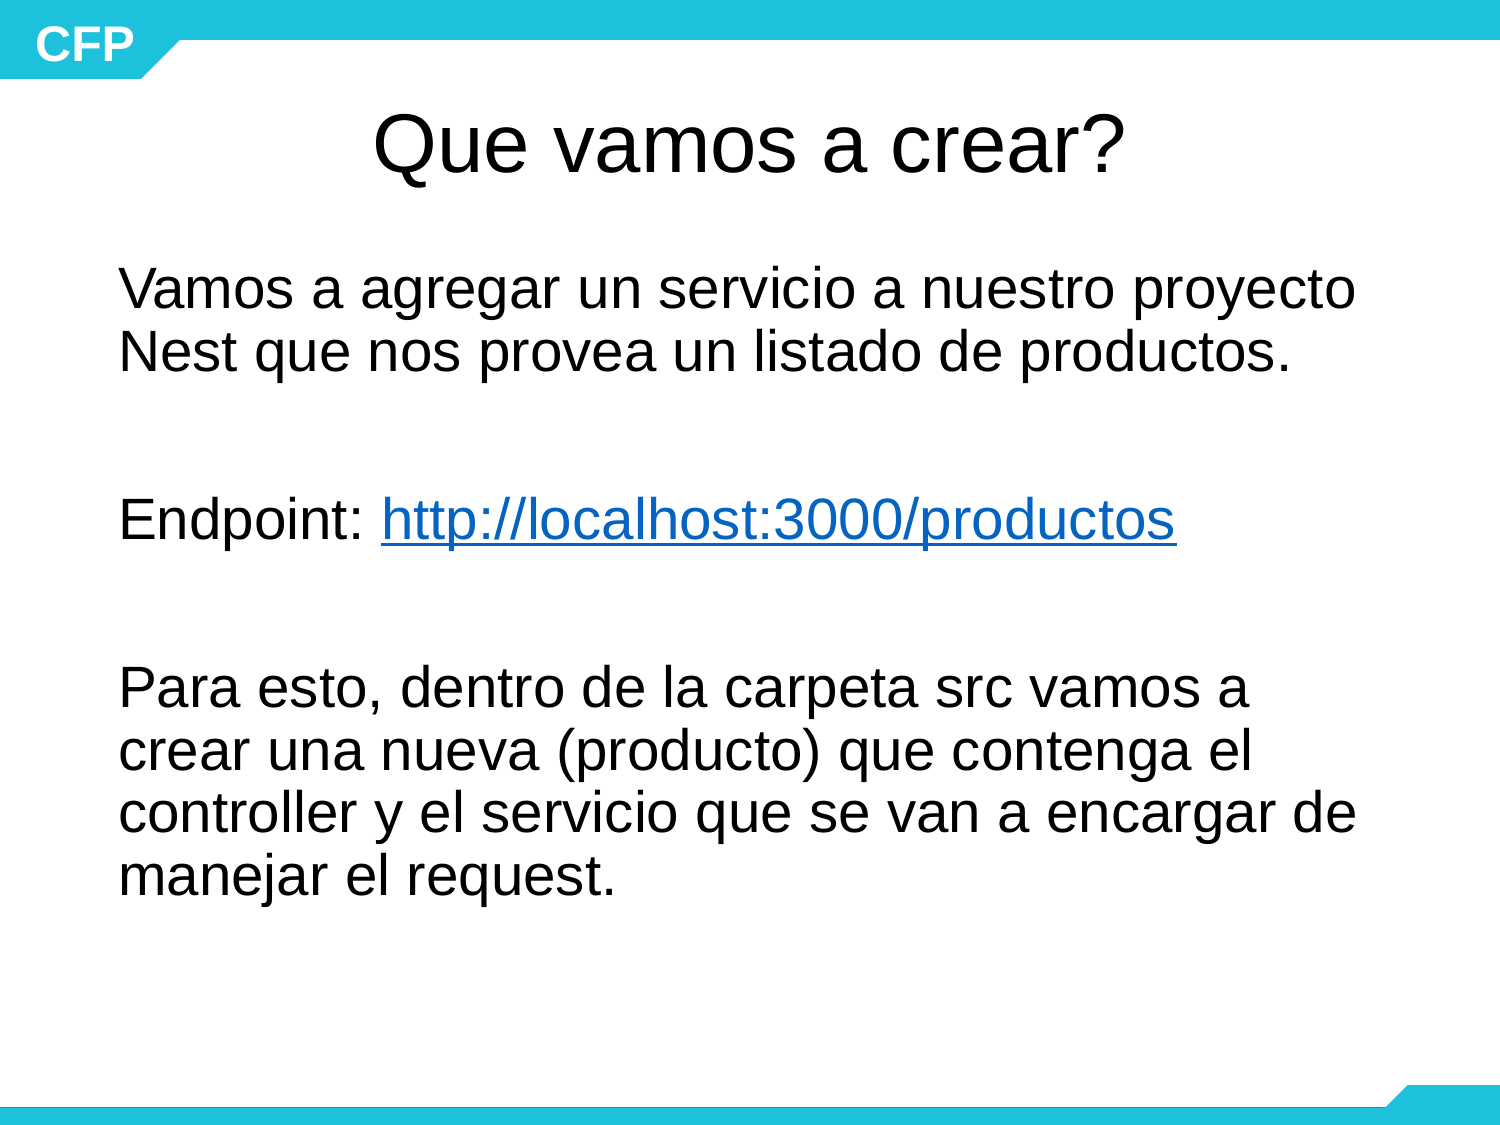

# Que vamos a crear?
Vamos a agregar un servicio a nuestro proyecto Nest que nos provea un listado de productos.

Endpoint: http://localhost:3000/productos

Para esto, dentro de la carpeta src vamos a crear una nueva (producto) que contenga el controller y el servicio que se van a encargar de manejar el request.